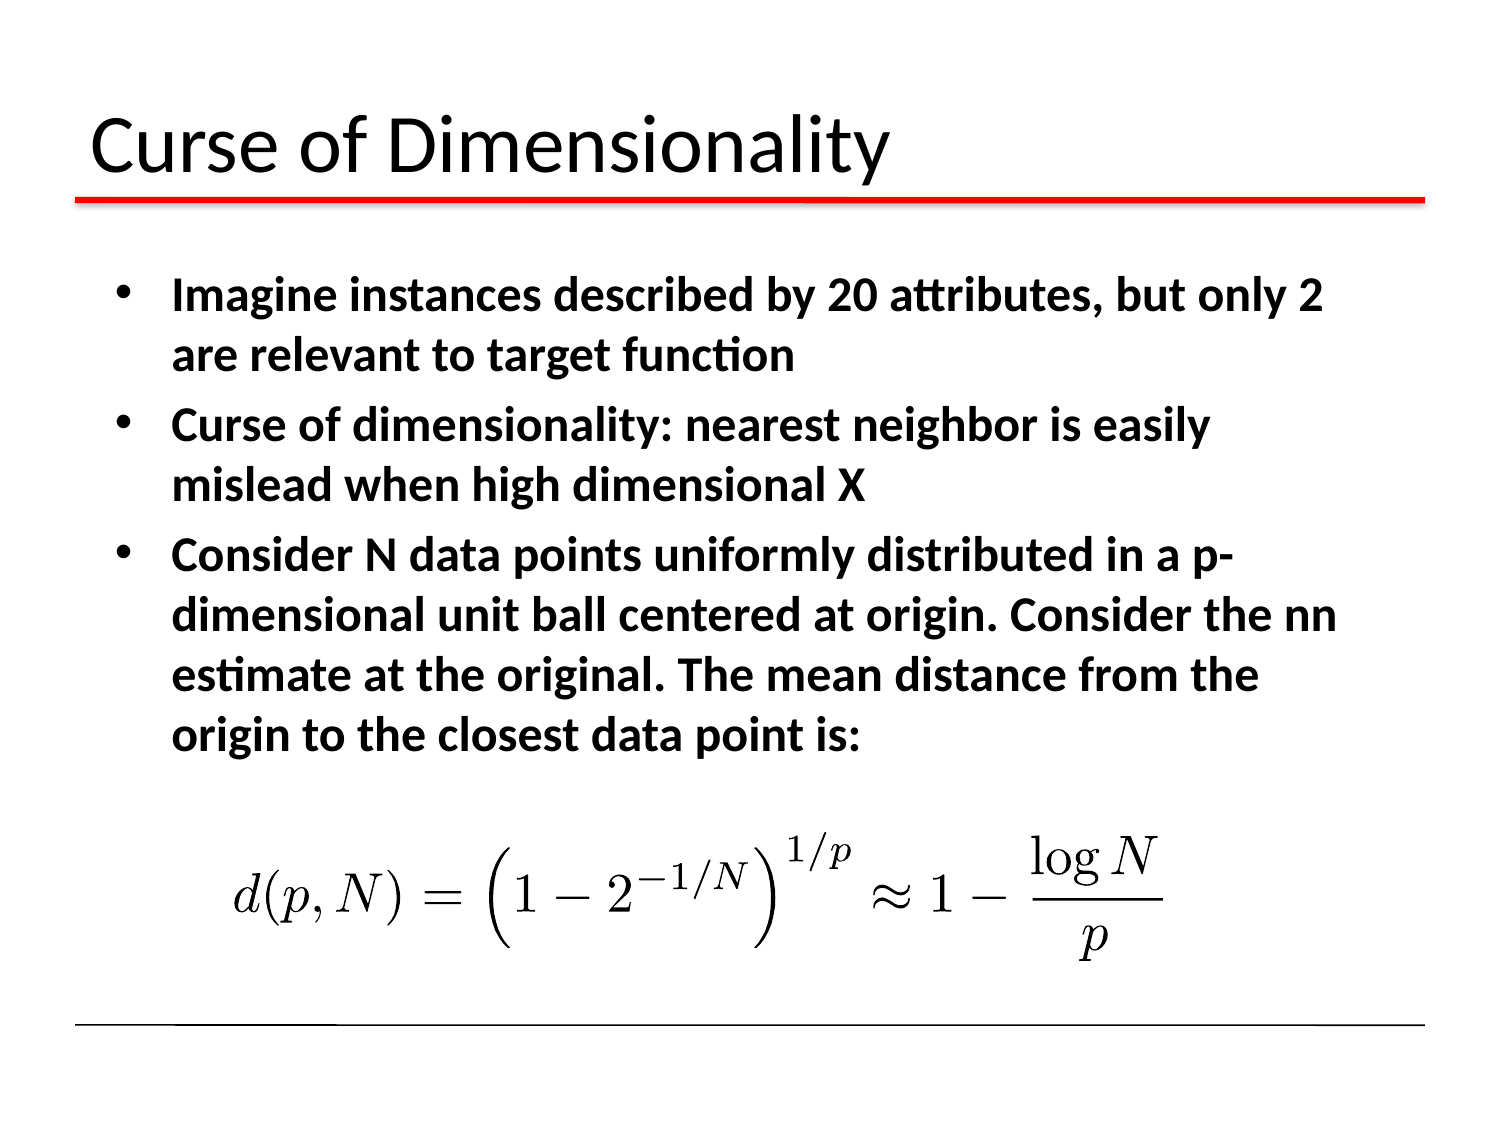

# Curse of Dimensionality
Imagine instances described by 20 attributes, but only 2 are relevant to target function
Curse of dimensionality: nearest neighbor is easily mislead when high dimensional X
Consider N data points uniformly distributed in a p-dimensional unit ball centered at origin. Consider the nn estimate at the original. The mean distance from the origin to the closest data point is: